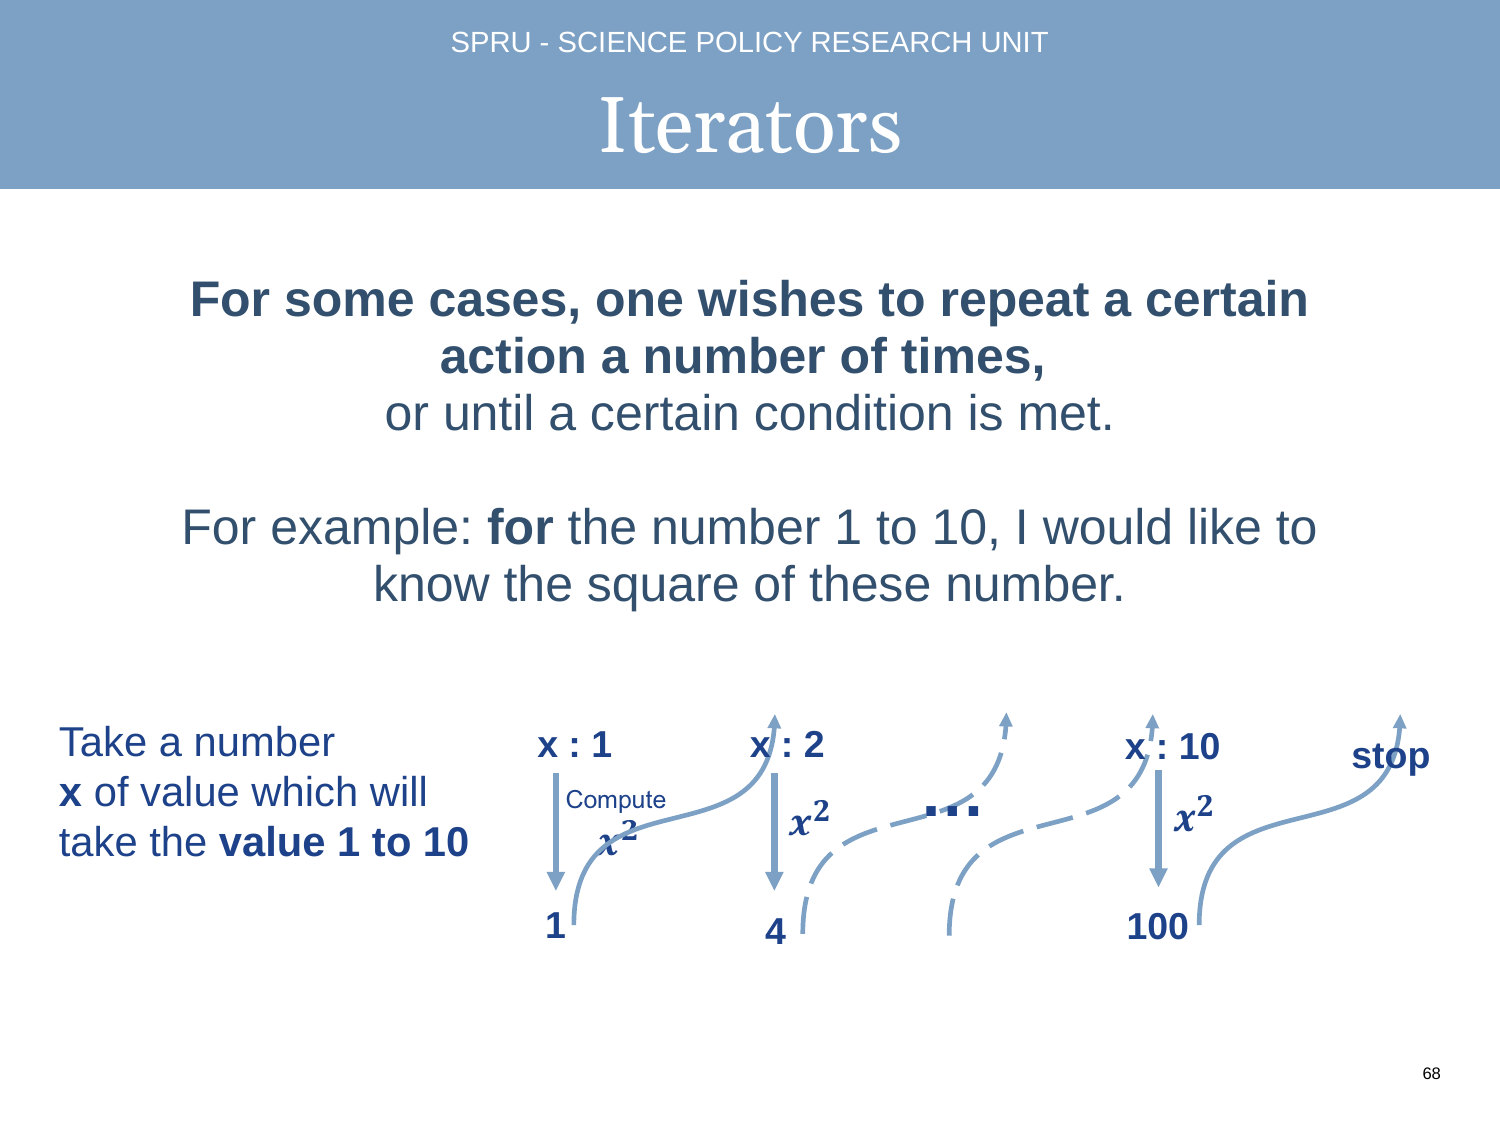

# Iterators
For some cases, one wishes to repeat a certain action a number of times,
or until a certain condition is met.

For example: for the number 1 to 10, I would like to know the square of these number.

x : 1
x : 2
x : 10
Take a number
x of value which will take the value 1 to 10
stop
…

1
100
4